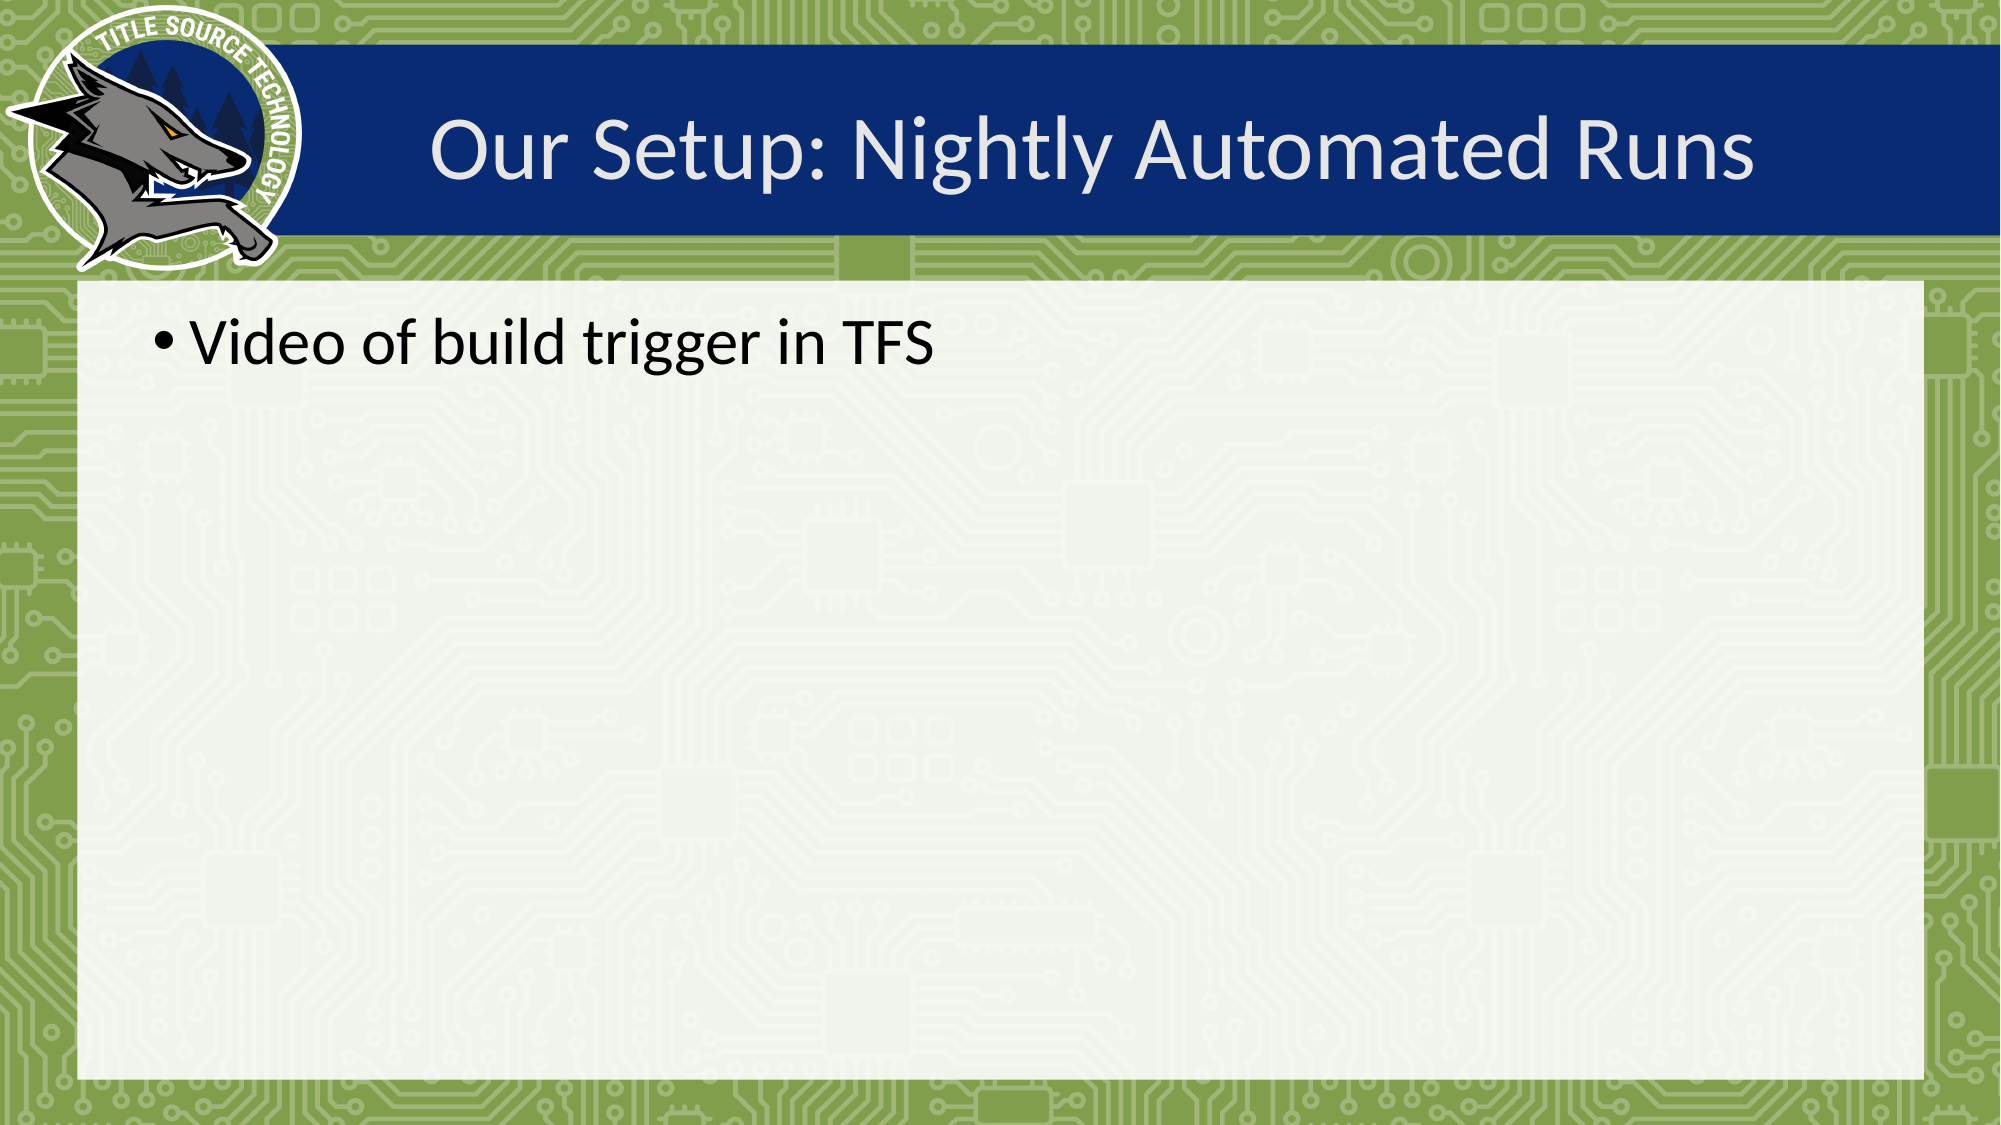

# Our Setup: Nightly Automated Runs
Video of build trigger in TFS